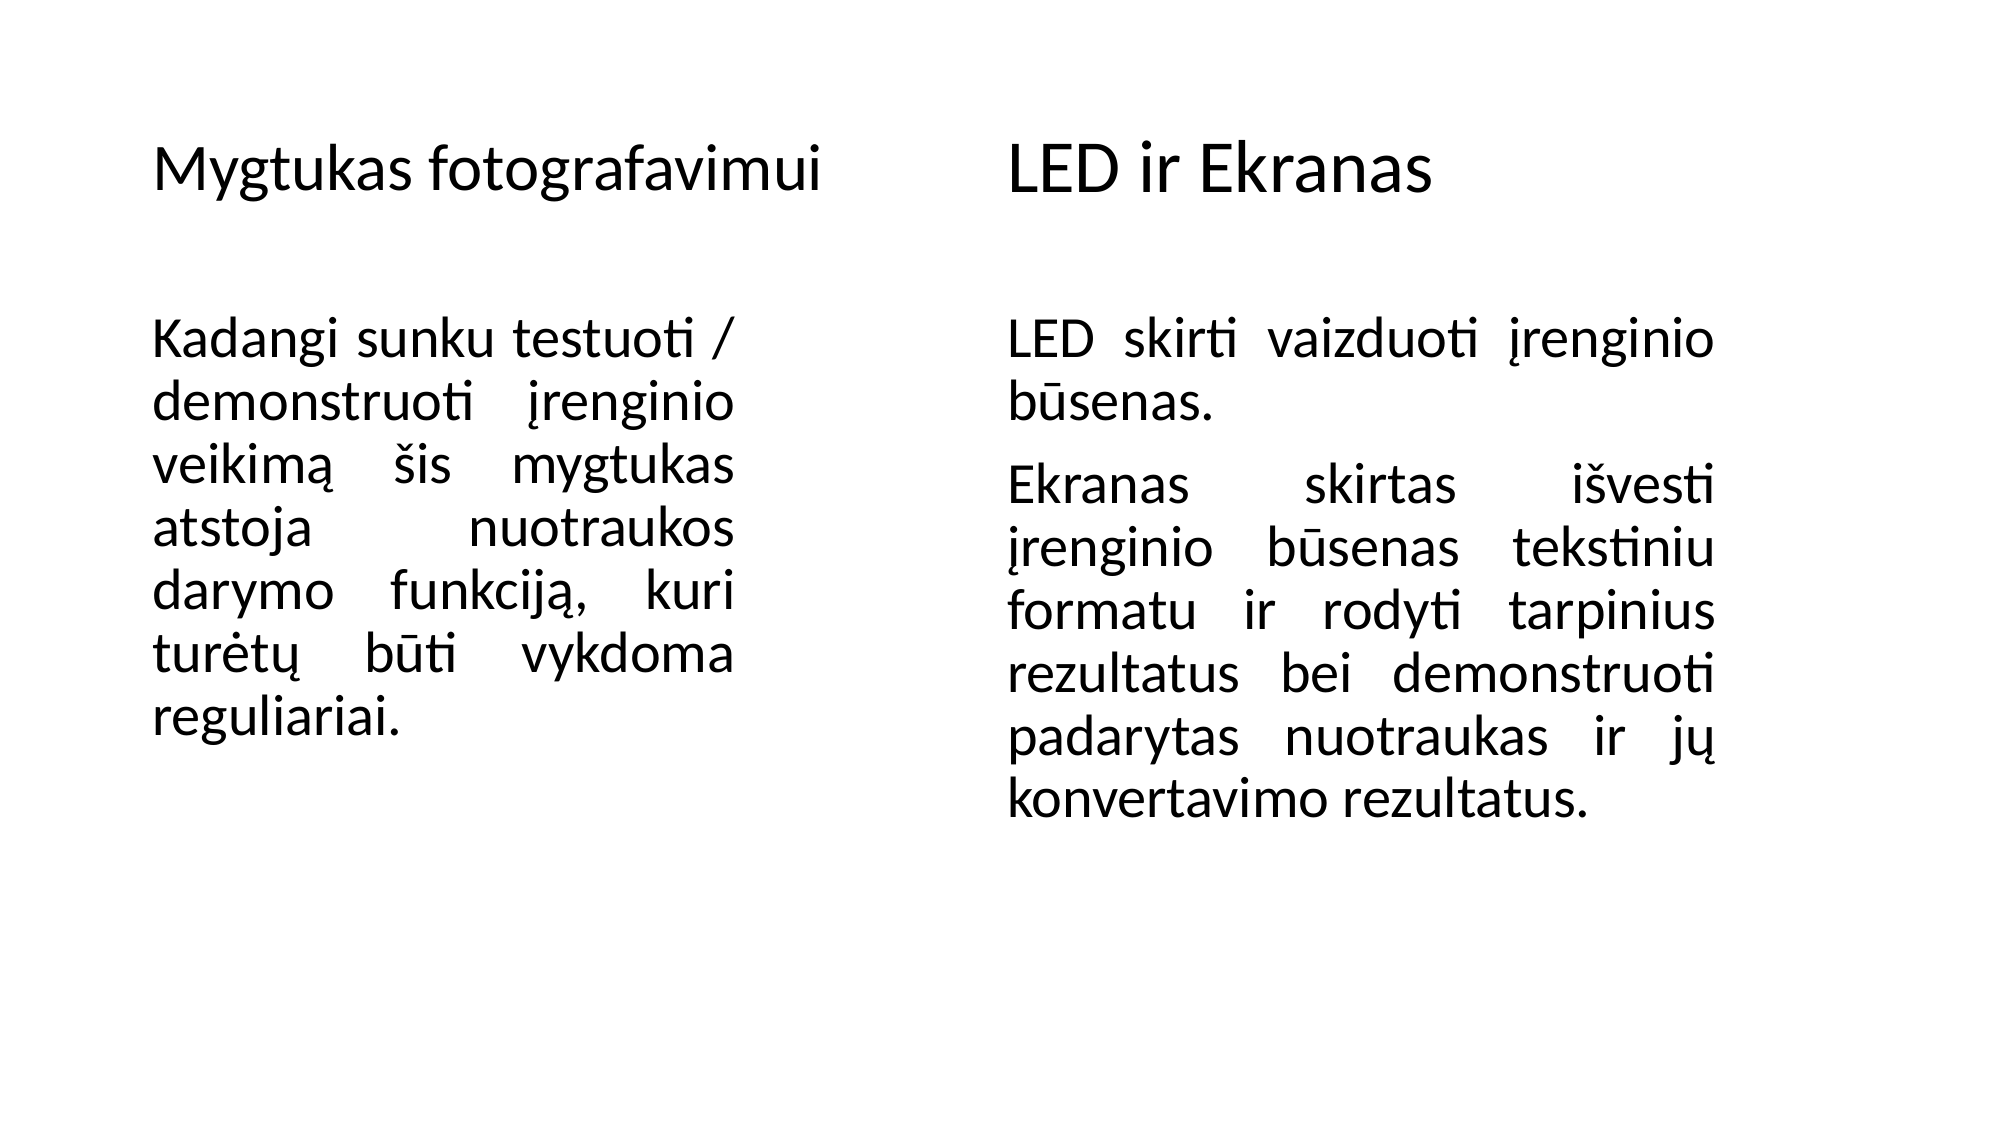

# Mygtukas fotografavimui
LED ir Ekranas
Kadangi sunku testuoti / demonstruoti įrenginio veikimą šis mygtukas atstoja nuotraukos darymo funkciją, kuri turėtų būti vykdoma reguliariai.
LED skirti vaizduoti įrenginio būsenas.
Ekranas skirtas išvesti įrenginio būsenas tekstiniu formatu ir rodyti tarpinius rezultatus bei demonstruoti padarytas nuotraukas ir jų konvertavimo rezultatus.